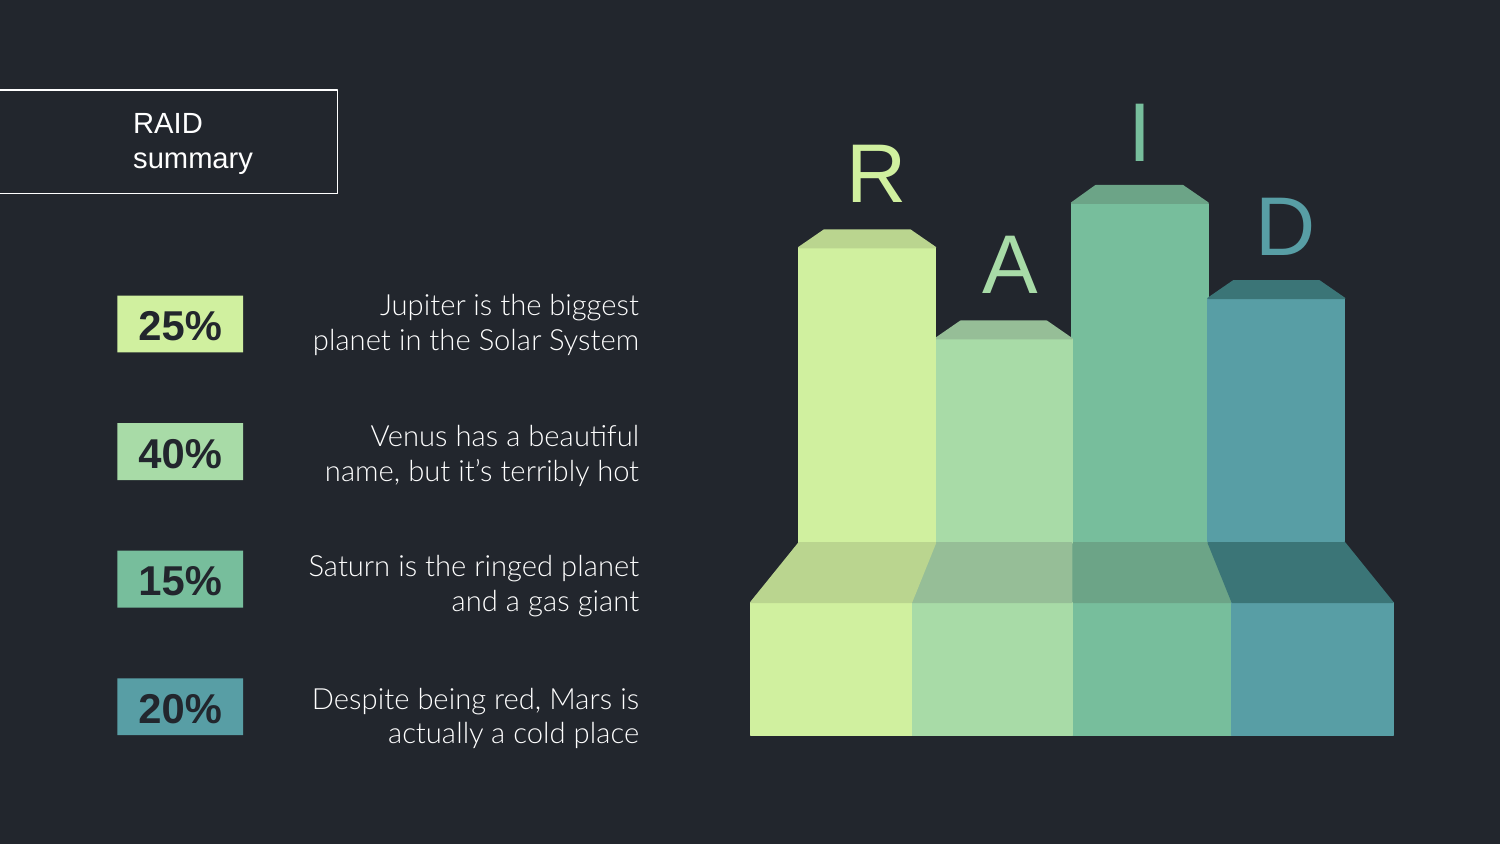

# RAID summary
I
R
D

A

Jupiter is the biggest planet in the Solar System

25%

Venus has a beautiful name, but it’s terribly hot

40%
Saturn is the ringed planet and a gas giant
15%
Despite being red, Mars is actually a cold place
20%